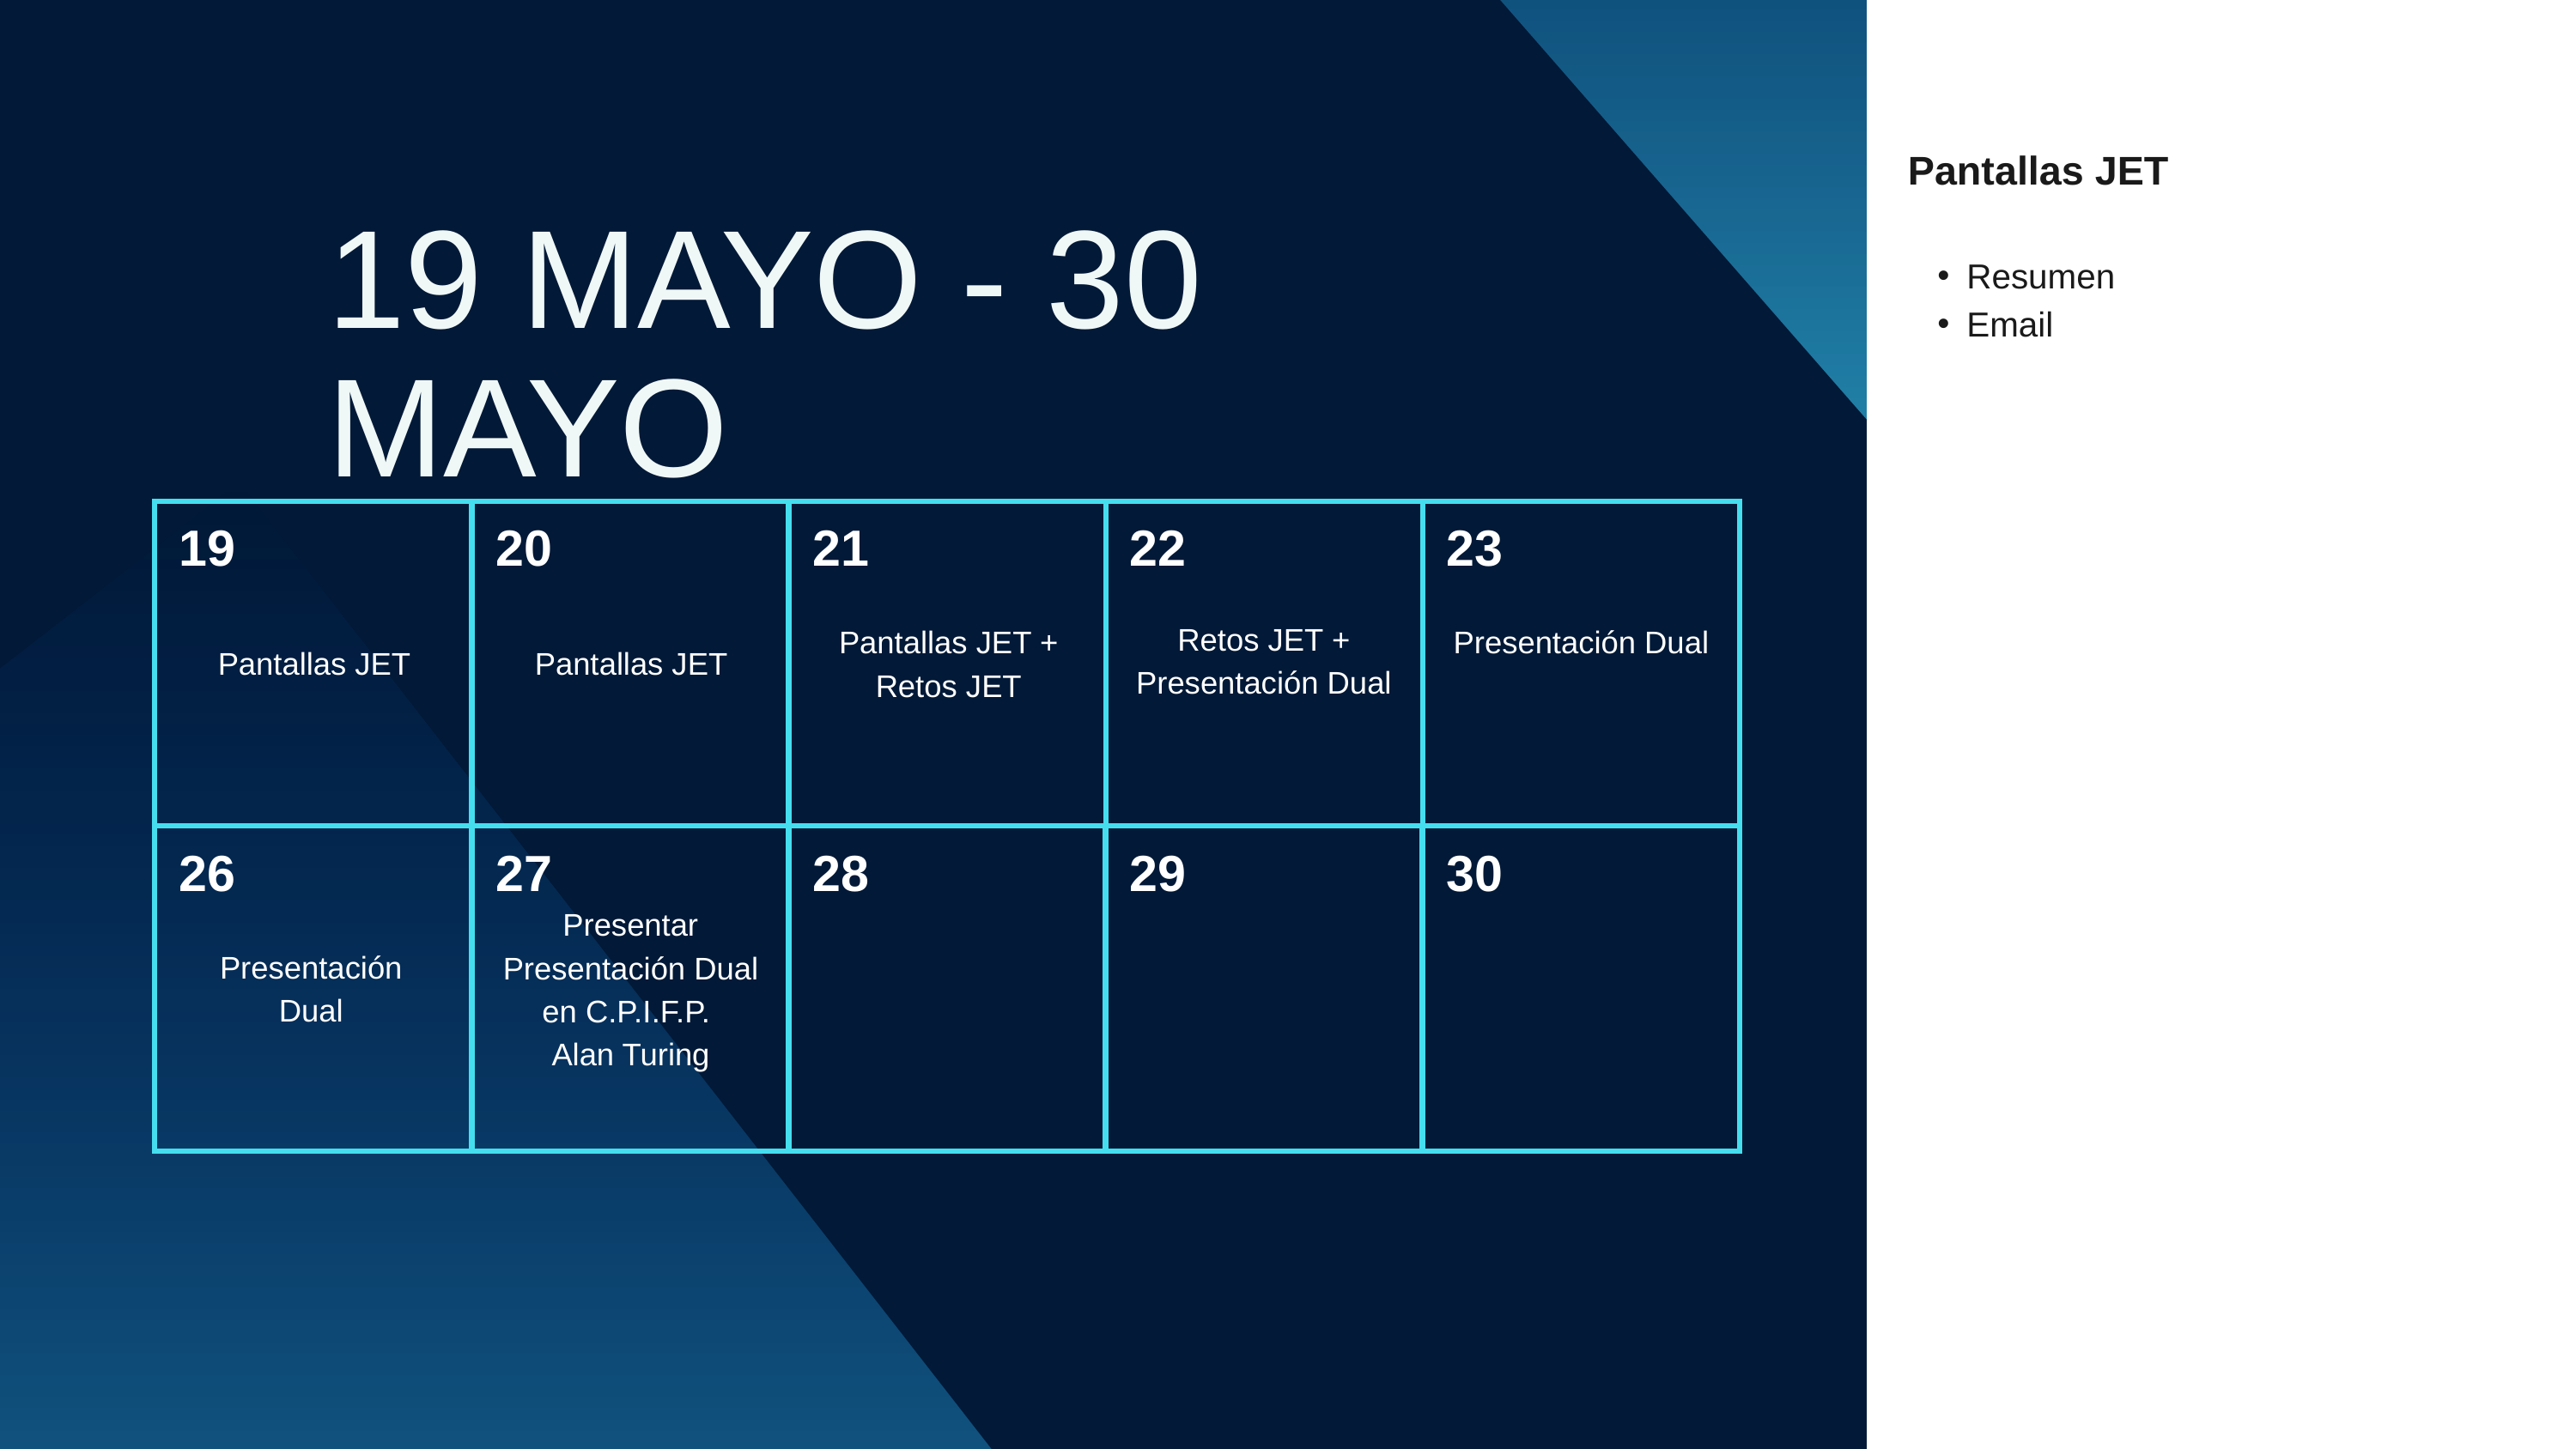

Pantallas JET

Resumen
Email

19 MAYO - 30 MAYO

19
20
21
22
23
Retos JET + Presentación Dual
Pantallas JET + Retos JET
Presentación Dual
Pantallas JET
Pantallas JET

26
27
28
29
30
Presentar
Presentación Dual
en C.P.I.F.P.
Alan Turing
Presentación Dual